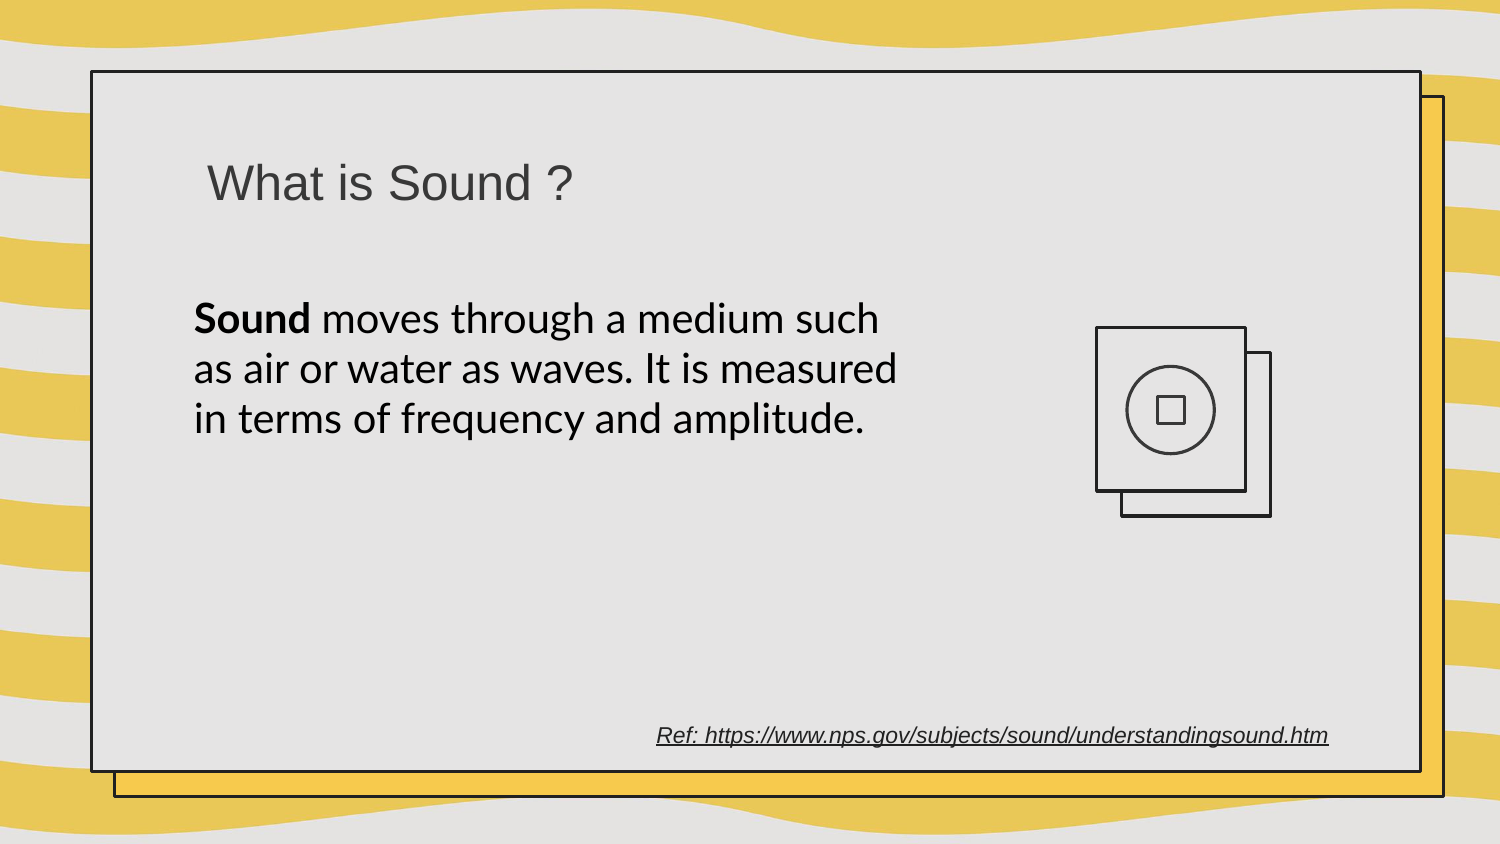

# What is Sound ?

Sound moves through a medium such as air or water as waves. It is measured in terms of frequency and amplitude.

Ref: https://www.nps.gov/subjects/sound/understandingsound.htm